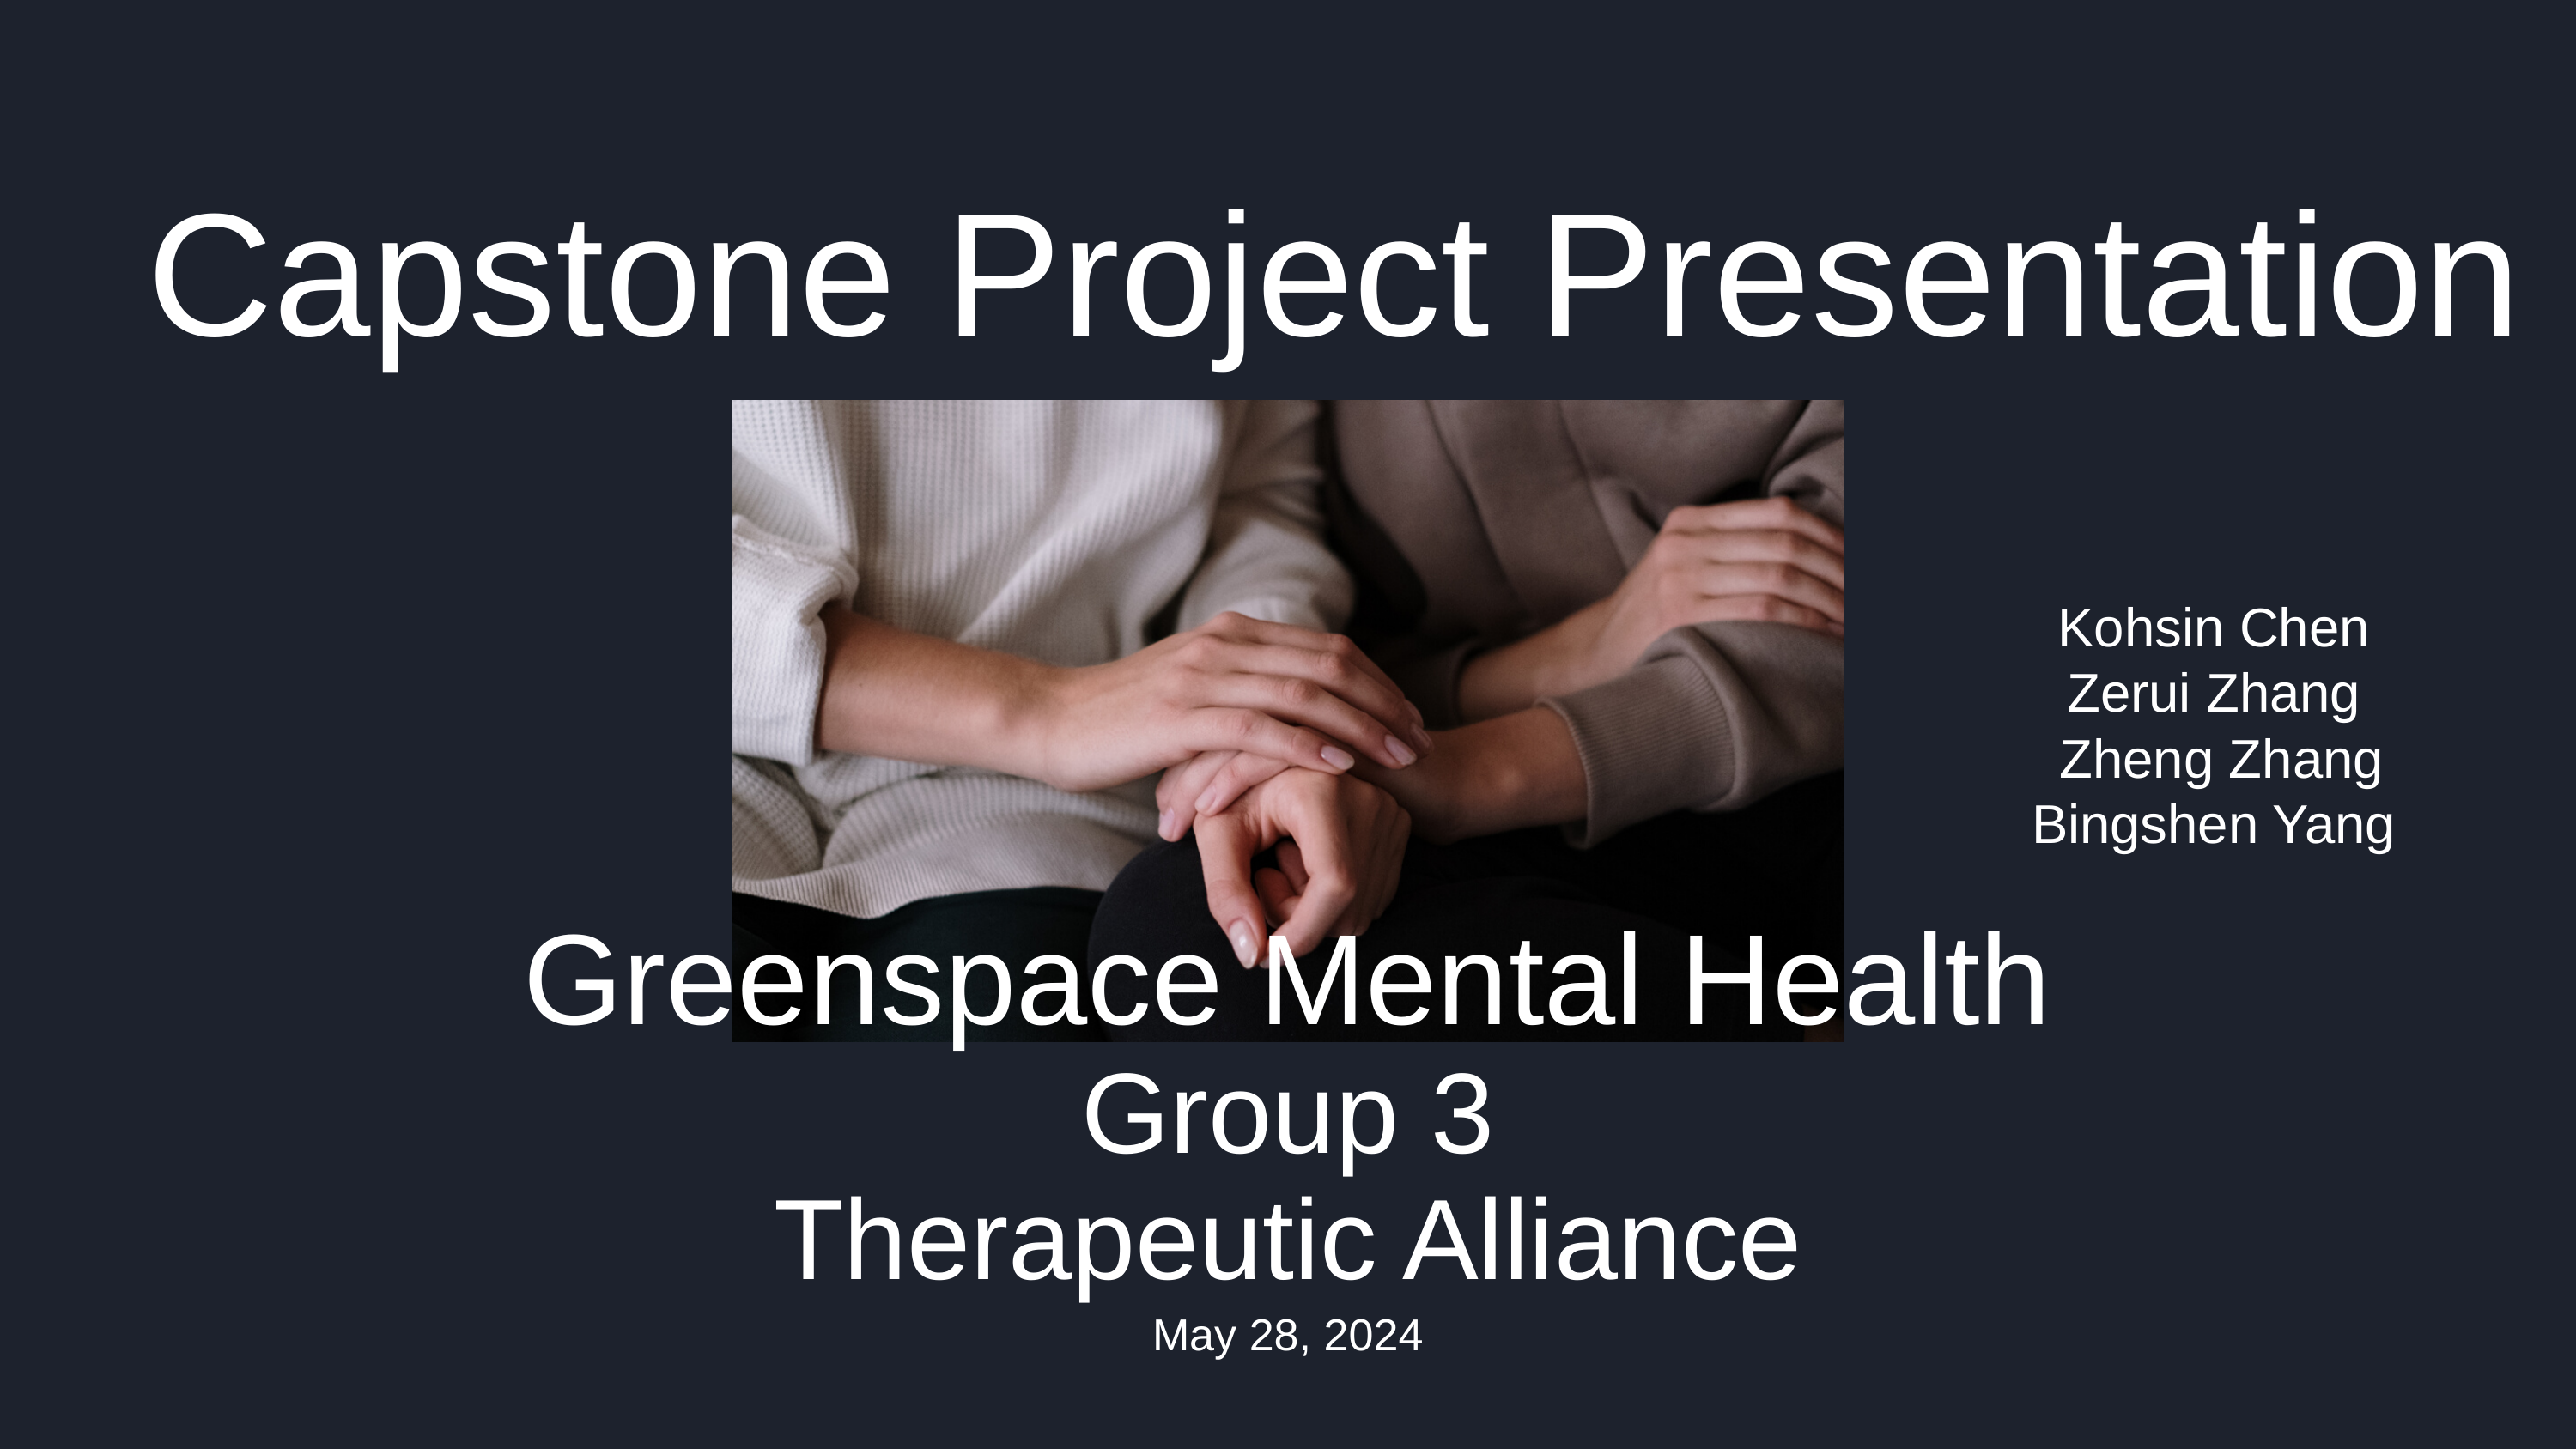

Capstone Project Presentation

Kohsin Chen
Zerui Zhang
 Zheng Zhang
Bingshen Yang
Greenspace Mental Health
Group 3
Therapeutic Alliance
May 28, 2024